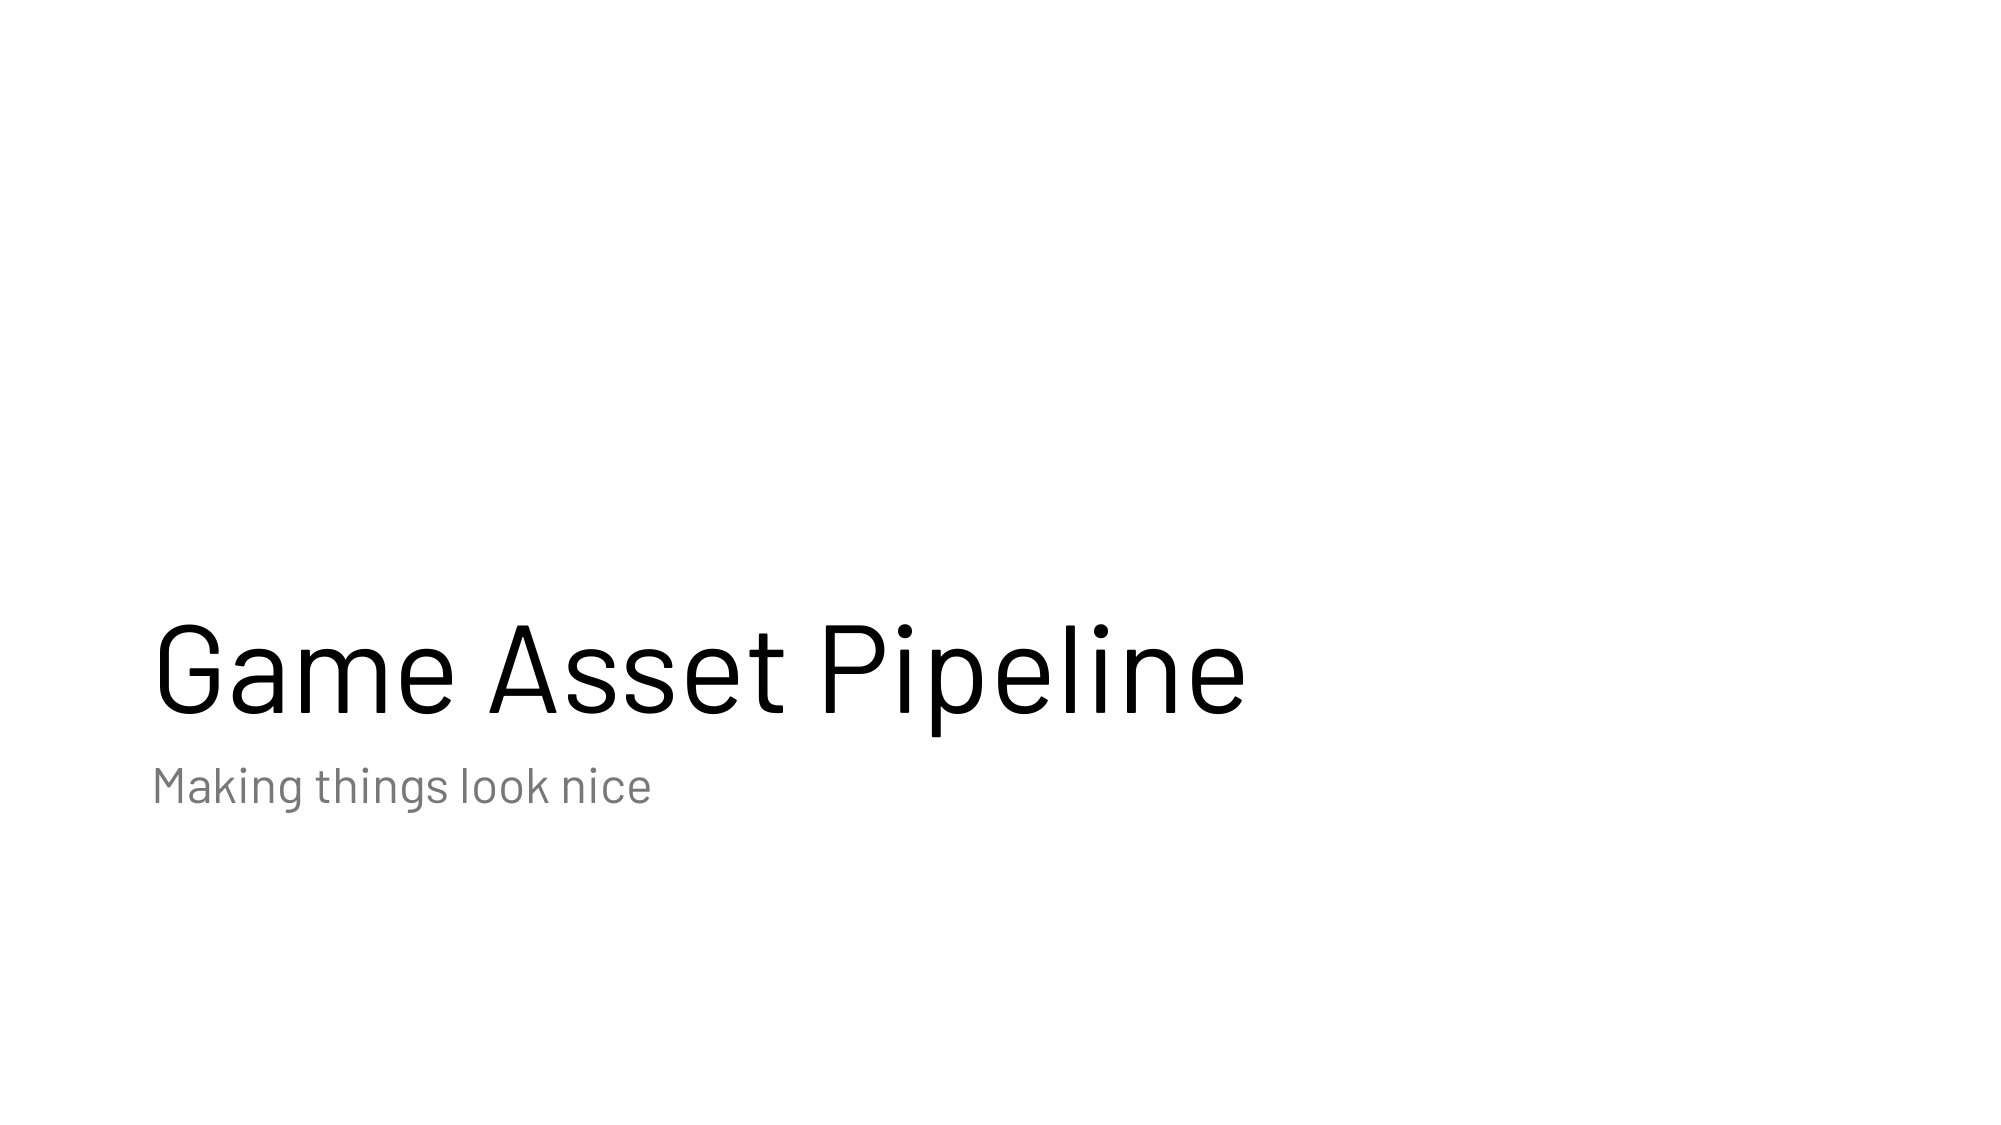

# Game Asset Pipeline
Making things look nice